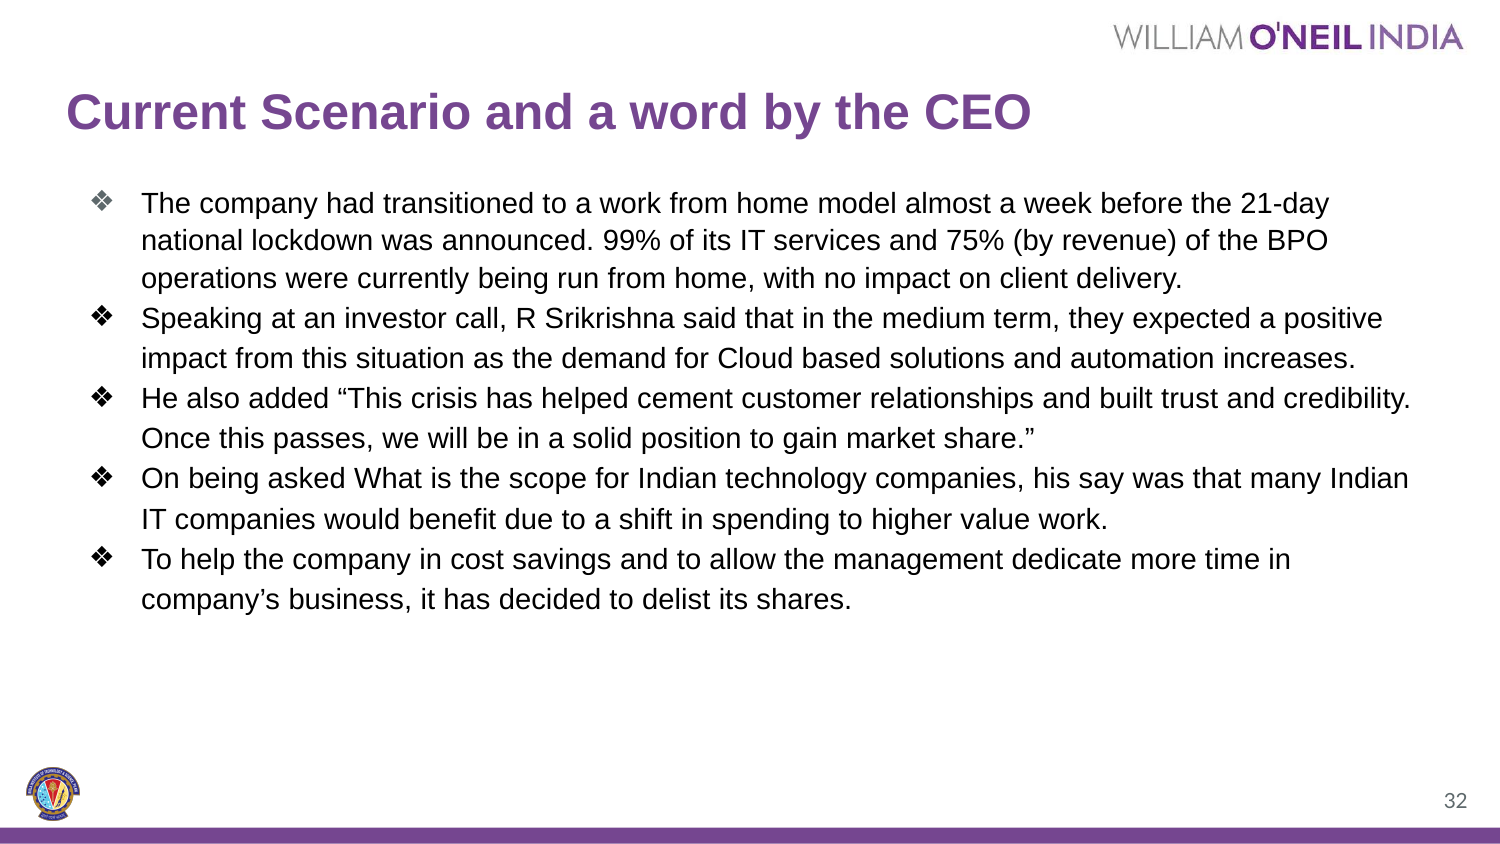

# Current Scenario and a word by the CEO
The company had transitioned to a work from home model almost a week before the 21-day national lockdown was announced. 99% of its IT services and 75% (by revenue) of the BPO operations were currently being run from home, with no impact on client delivery.
Speaking at an investor call, R Srikrishna said that in the medium term, they expected a positive impact from this situation as the demand for Cloud based solutions and automation increases.
He also added “This crisis has helped cement customer relationships and built trust and credibility. Once this passes, we will be in a solid position to gain market share.”
On being asked What is the scope for Indian technology companies, his say was that many Indian IT companies would benefit due to a shift in spending to higher value work.
To help the company in cost savings and to allow the management dedicate more time in company’s business, it has decided to delist its shares.
32